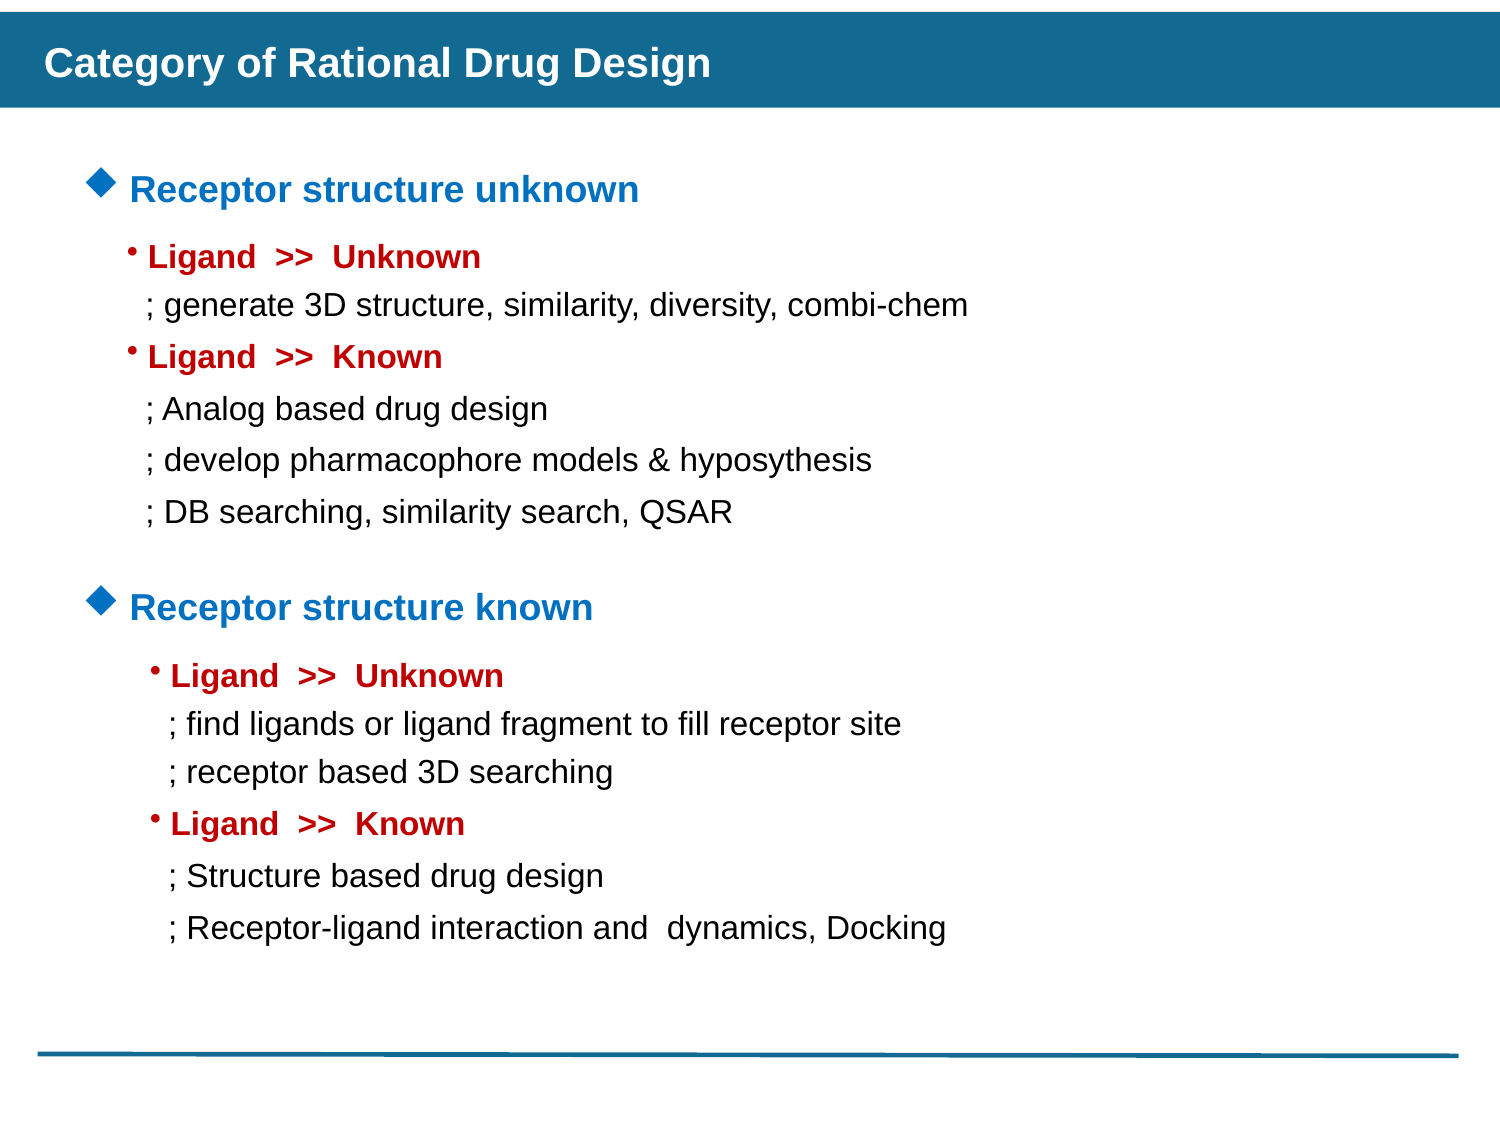

Category of Rational Drug Design
Receptor structure unknown
 Ligand  >>  Unknown
  ; generate 3D structure, similarity, diversity, combi-chem
 Ligand  >>  Known
  ; Analog based drug design
  ; develop pharmacophore models & hyposythesis
  ; DB searching, similarity search, QSAR
Receptor structure known
 Ligand  >>  Unknown
  ; find ligands or ligand fragment to fill receptor site
  ; receptor based 3D searching
 Ligand  >>  Known
  ; Structure based drug design
  ; Receptor-ligand interaction and  dynamics, Docking